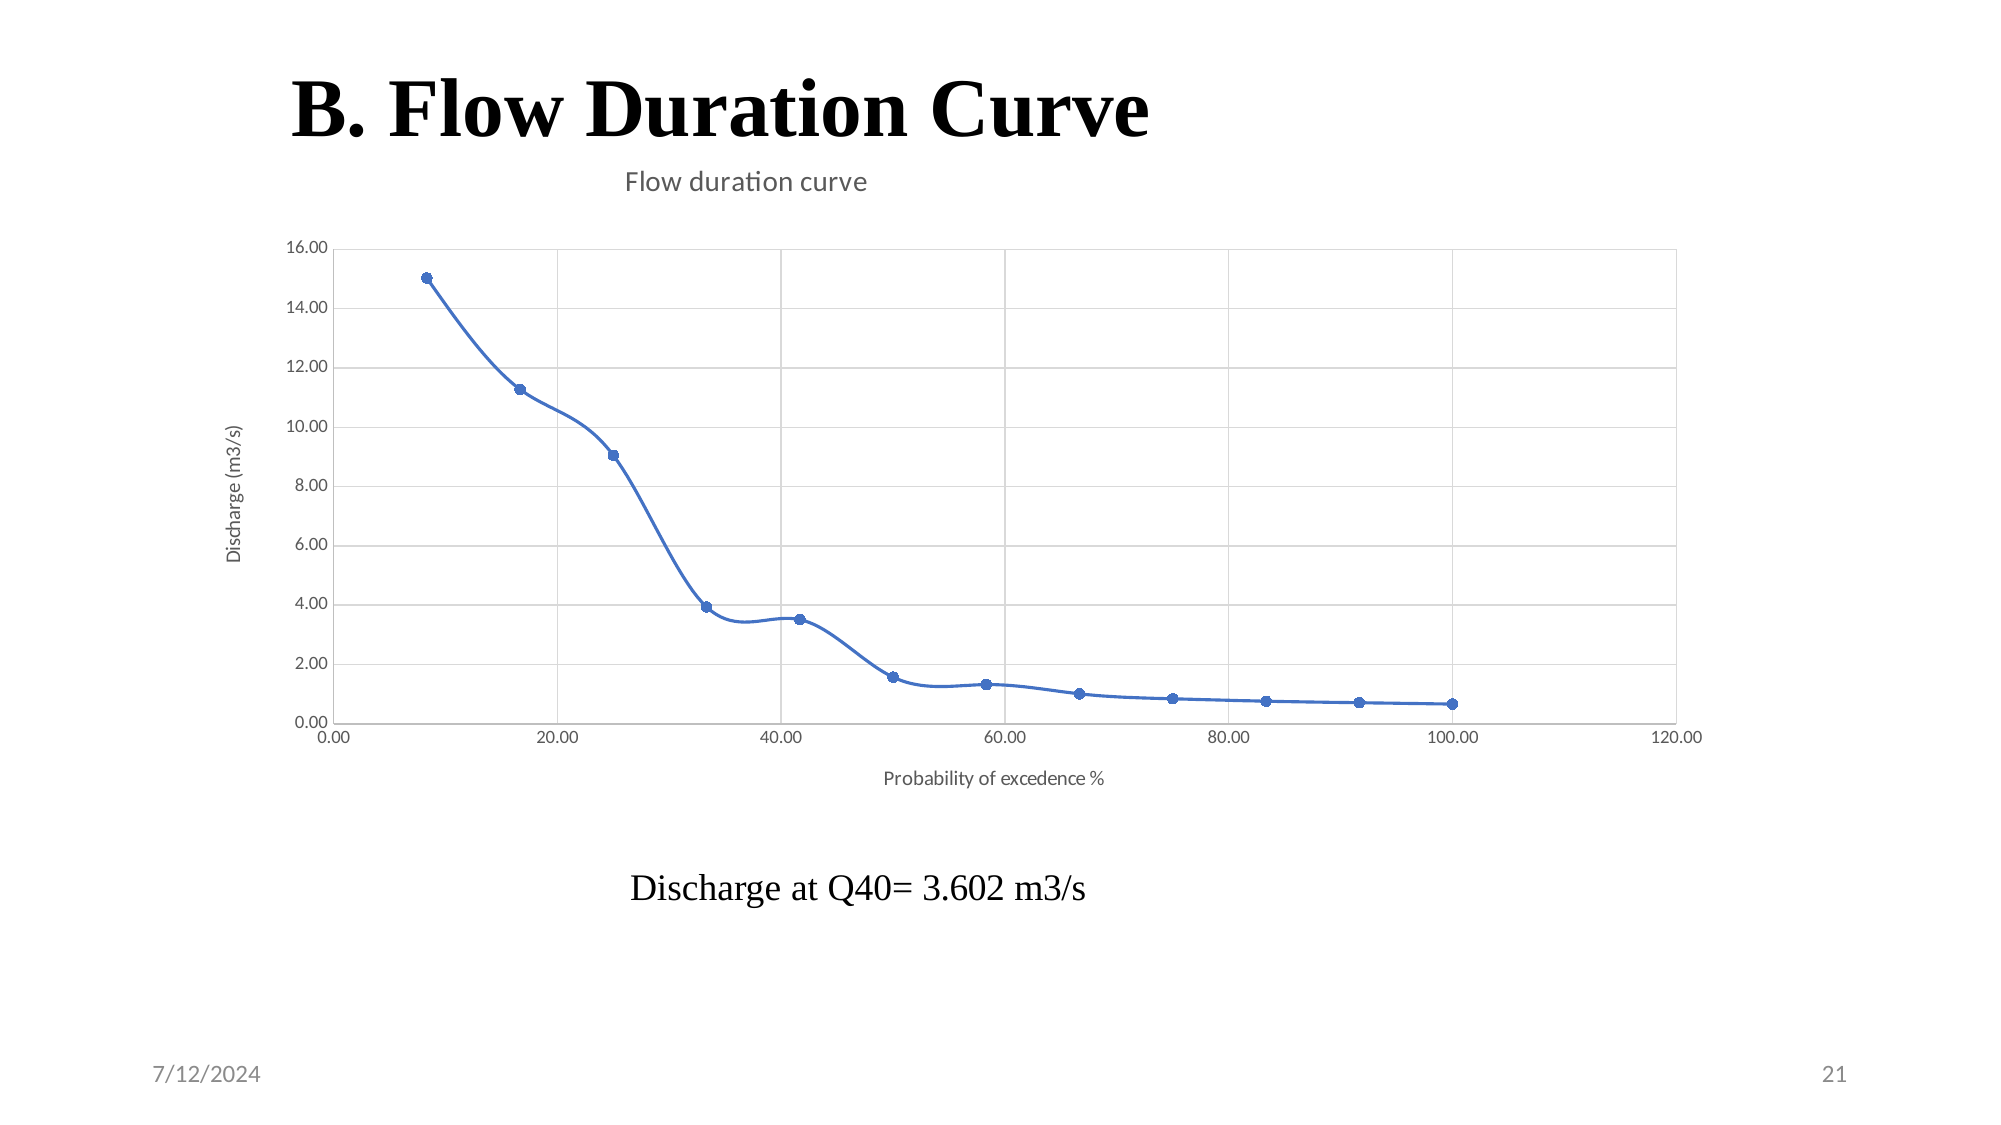

# B. Flow Duration Curve

### Chart: Flow duration curve

| Category | prof of ex(1/F) |
|---|---|
Discharge at Q40= 3.602 m3/s
7/12/2024
21